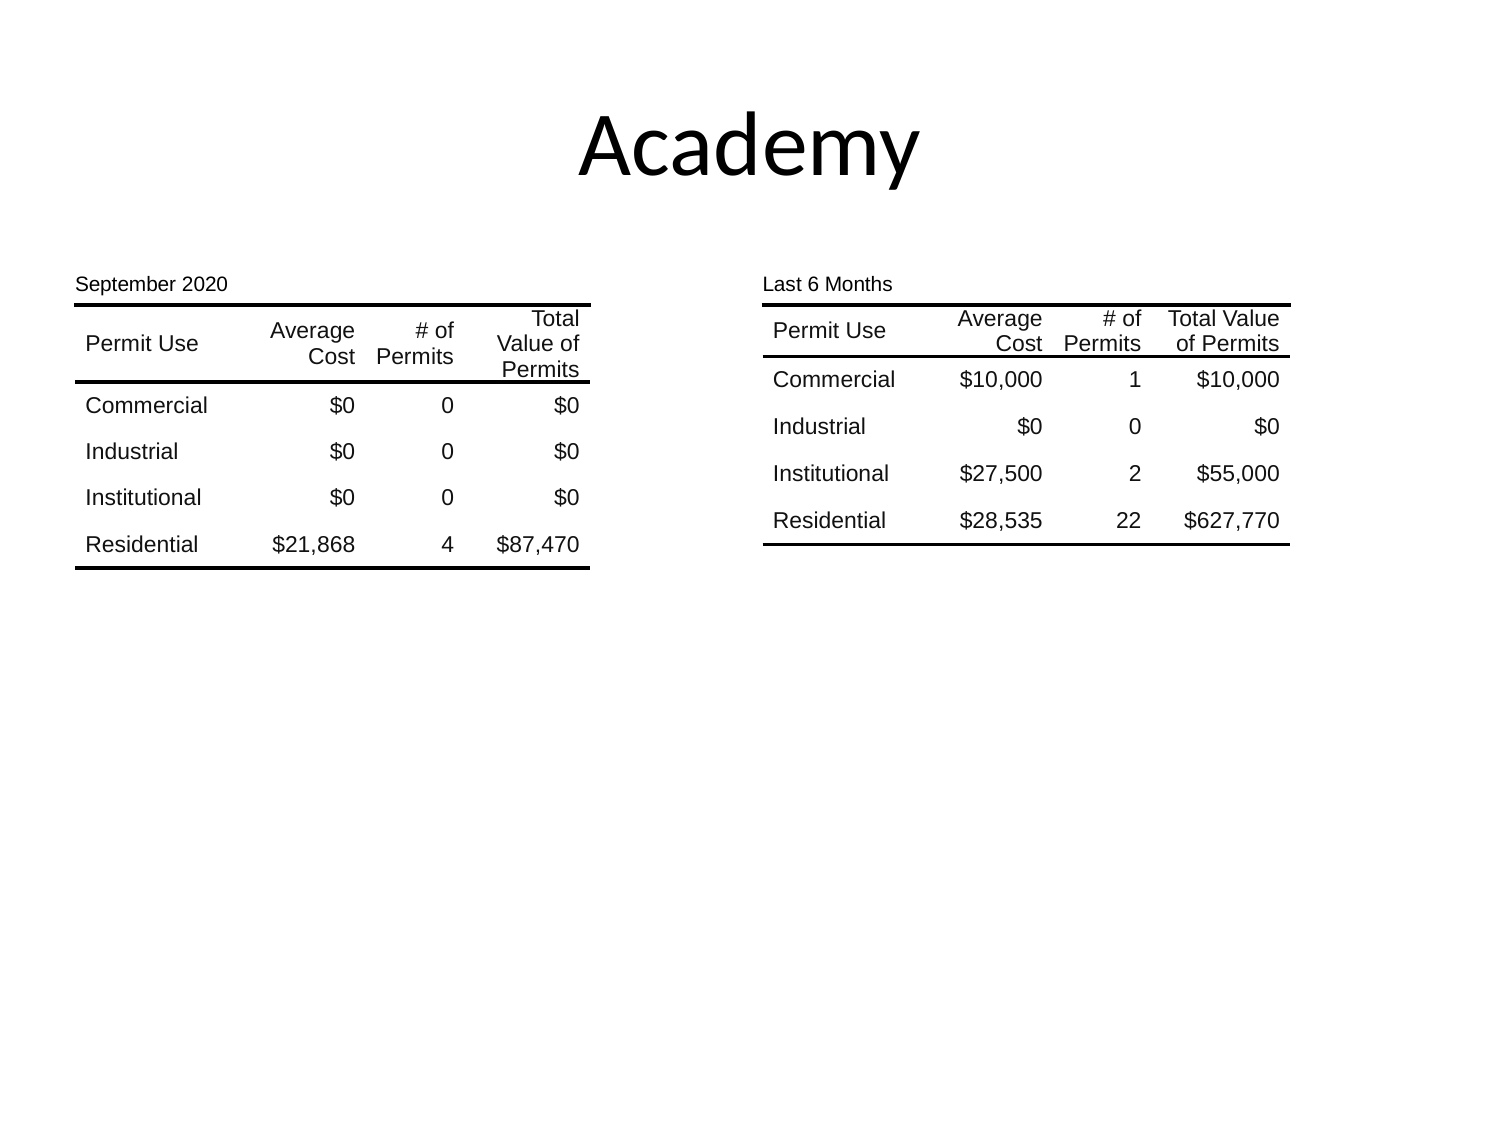

# Academy
| September 2020 | September 2020 | September 2020 | September 2020 |
| --- | --- | --- | --- |
| Permit Use | Average Cost | # of Permits | Total Value of Permits |
| Commercial | $0 | 0 | $0 |
| Industrial | $0 | 0 | $0 |
| Institutional | $0 | 0 | $0 |
| Residential | $21,868 | 4 | $87,470 |
| Last 6 Months | Last 6 Months | Last 6 Months | Last 6 Months |
| --- | --- | --- | --- |
| Permit Use | Average Cost | # of Permits | Total Value of Permits |
| Commercial | $10,000 | 1 | $10,000 |
| Industrial | $0 | 0 | $0 |
| Institutional | $27,500 | 2 | $55,000 |
| Residential | $28,535 | 22 | $627,770 |